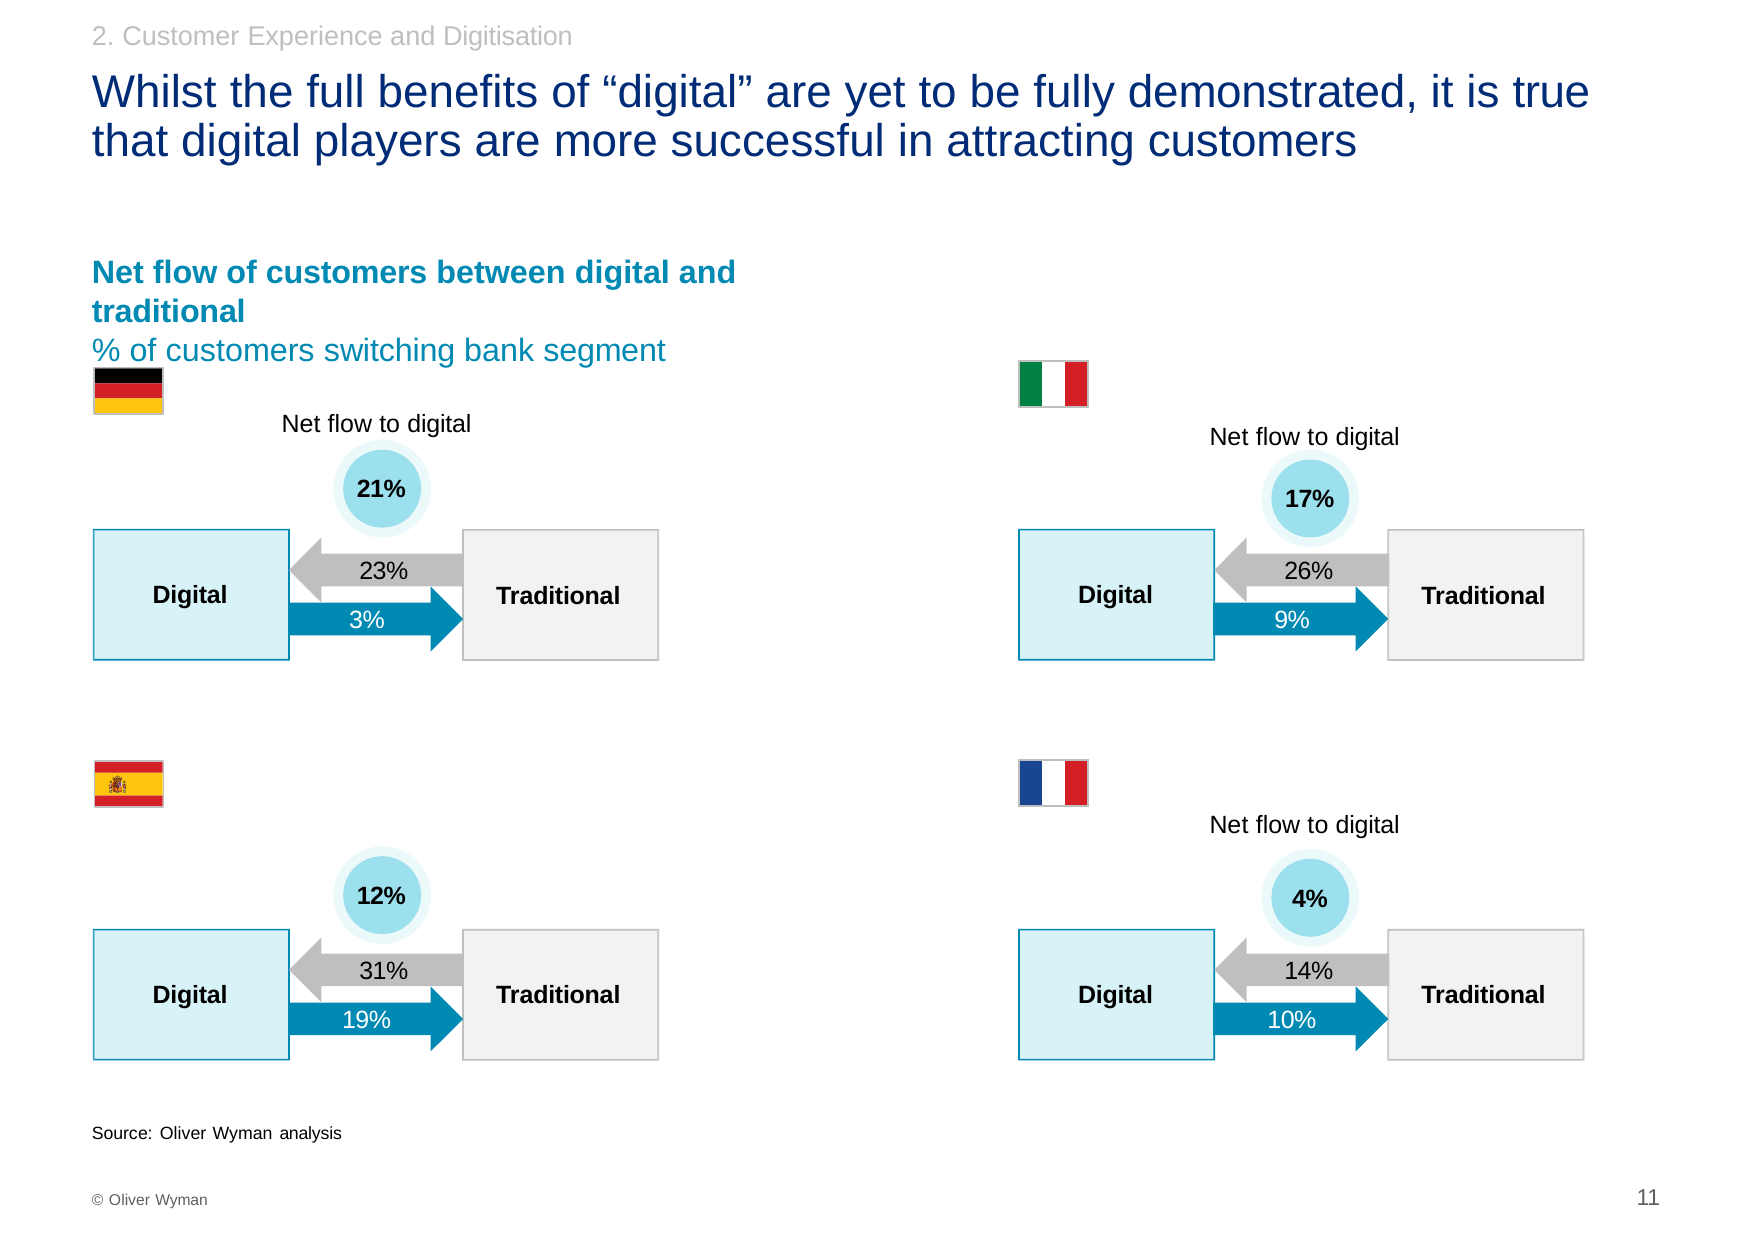

2. Customer Experience and Digitisation
# Whilst the full benefits of “digital” are yet to be fully demonstrated, it is true that digital players are more successful in attracting customers
Net flow of customers between digital and traditional
% of customers switching bank segment
|  |  |  |
| --- | --- | --- |

Net flow to digital
Net flow to digital

21%
17%

23%
3%
26%
9%
Digital
Digital
Traditional
Traditional

|  |  |  |
| --- | --- | --- |
Net flow to digital

12%
4%

31%
19%
14%
10%
Digital
Digital
Traditional
Traditional
Source: Oliver Wyman analysis
11
© Oliver Wyman